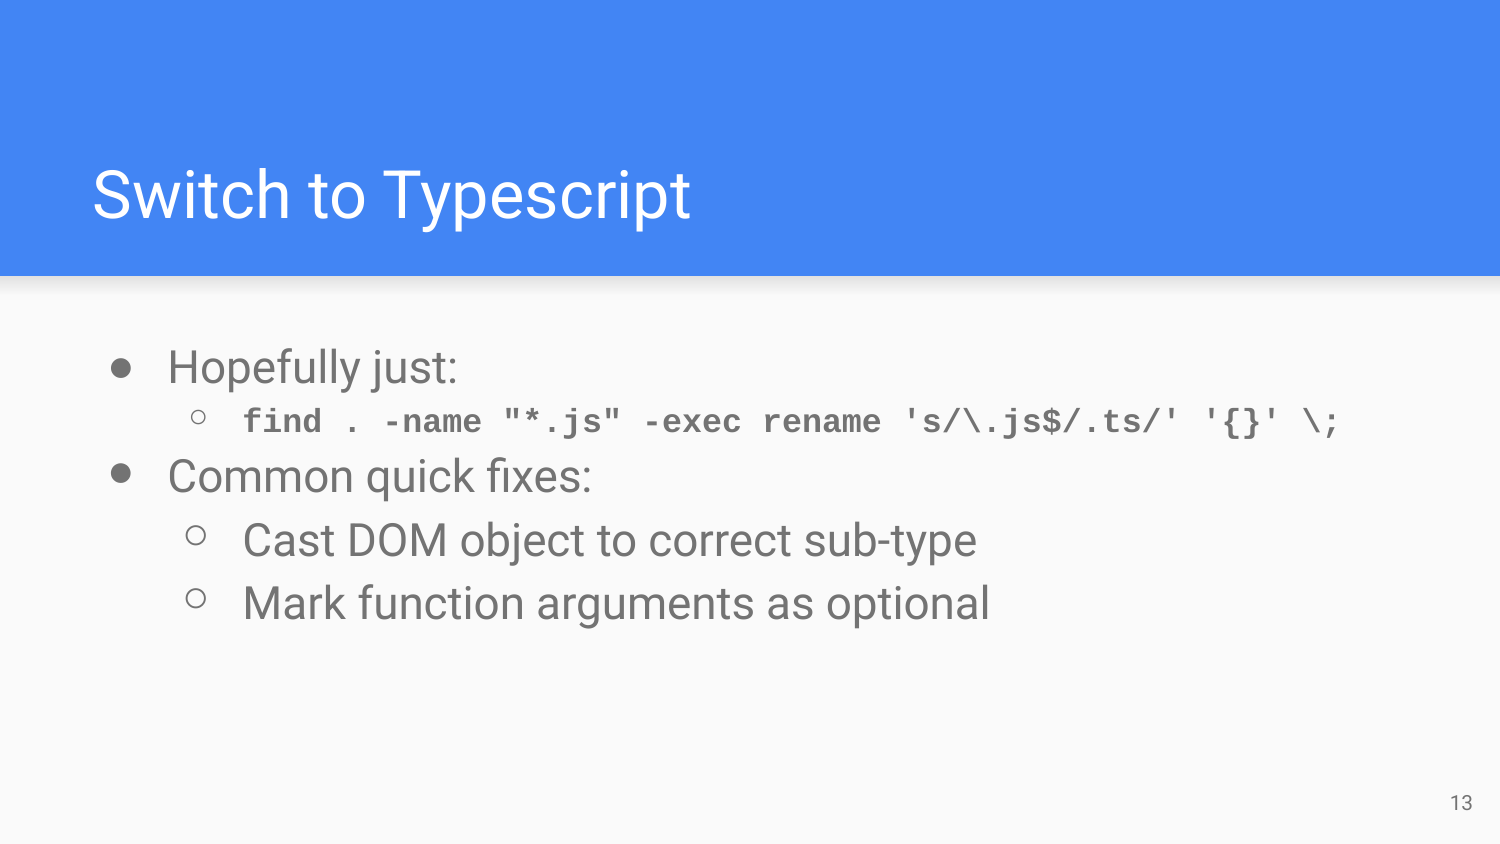

# Switch to Typescript
Hopefully just:
find . -name "*.js" -exec rename 's/\.js$/.ts/' '{}' \;
Common quick fixes:
Cast DOM object to correct sub-type
Mark function arguments as optional
13